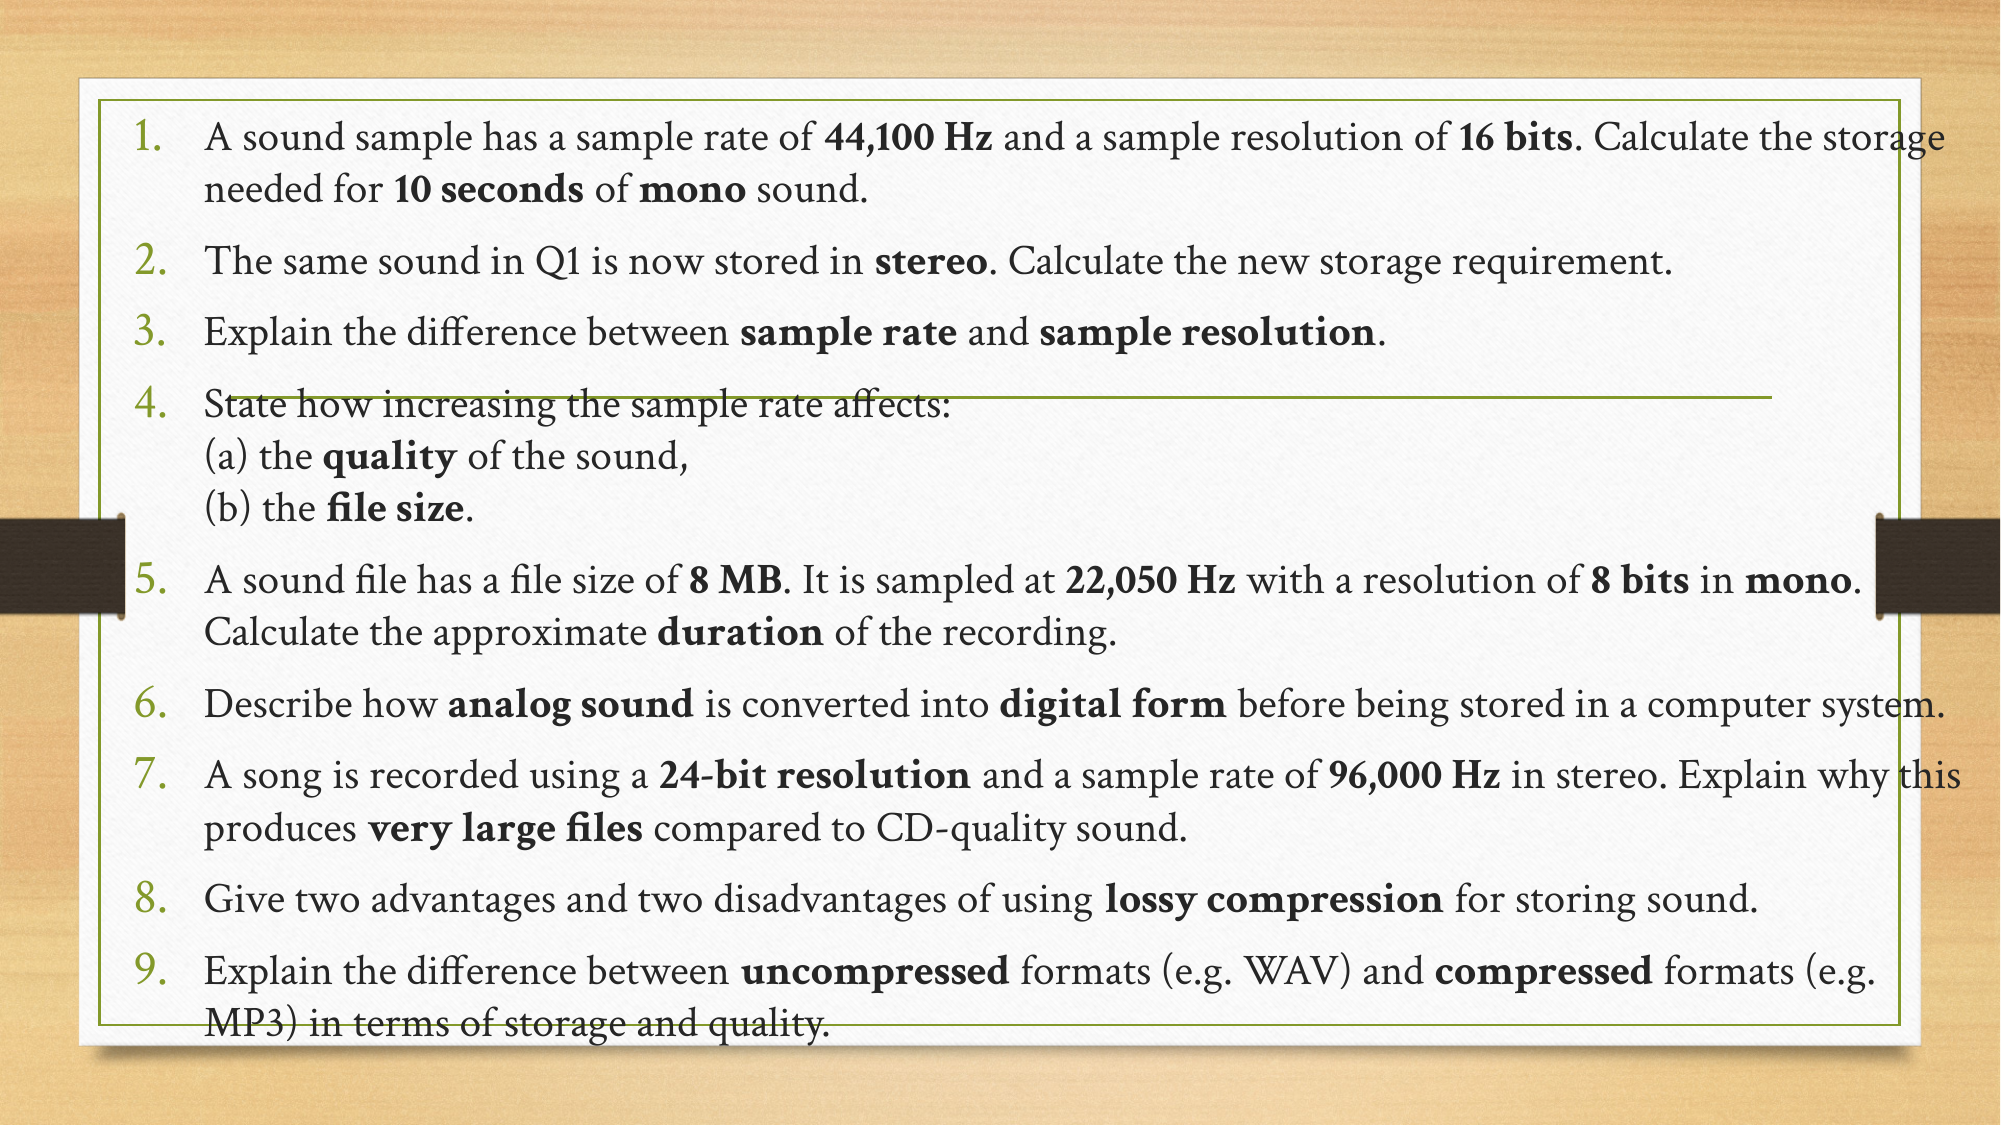

A sound sample has a sample rate of 44,100 Hz and a sample resolution of 16 bits. Calculate the storage needed for 10 seconds of mono sound.
The same sound in Q1 is now stored in stereo. Calculate the new storage requirement.
Explain the difference between sample rate and sample resolution.
State how increasing the sample rate affects:
(a) the quality of the sound,
(b) the file size.
A sound file has a file size of 8 MB. It is sampled at 22,050 Hz with a resolution of 8 bits in mono. Calculate the approximate duration of the recording.
Describe how analog sound is converted into digital form before being stored in a computer system.
A song is recorded using a 24-bit resolution and a sample rate of 96,000 Hz in stereo. Explain why this produces very large files compared to CD-quality sound.
Give two advantages and two disadvantages of using lossy compression for storing sound.
Explain the difference between uncompressed formats (e.g. WAV) and compressed formats (e.g. MP3) in terms of storage and quality.